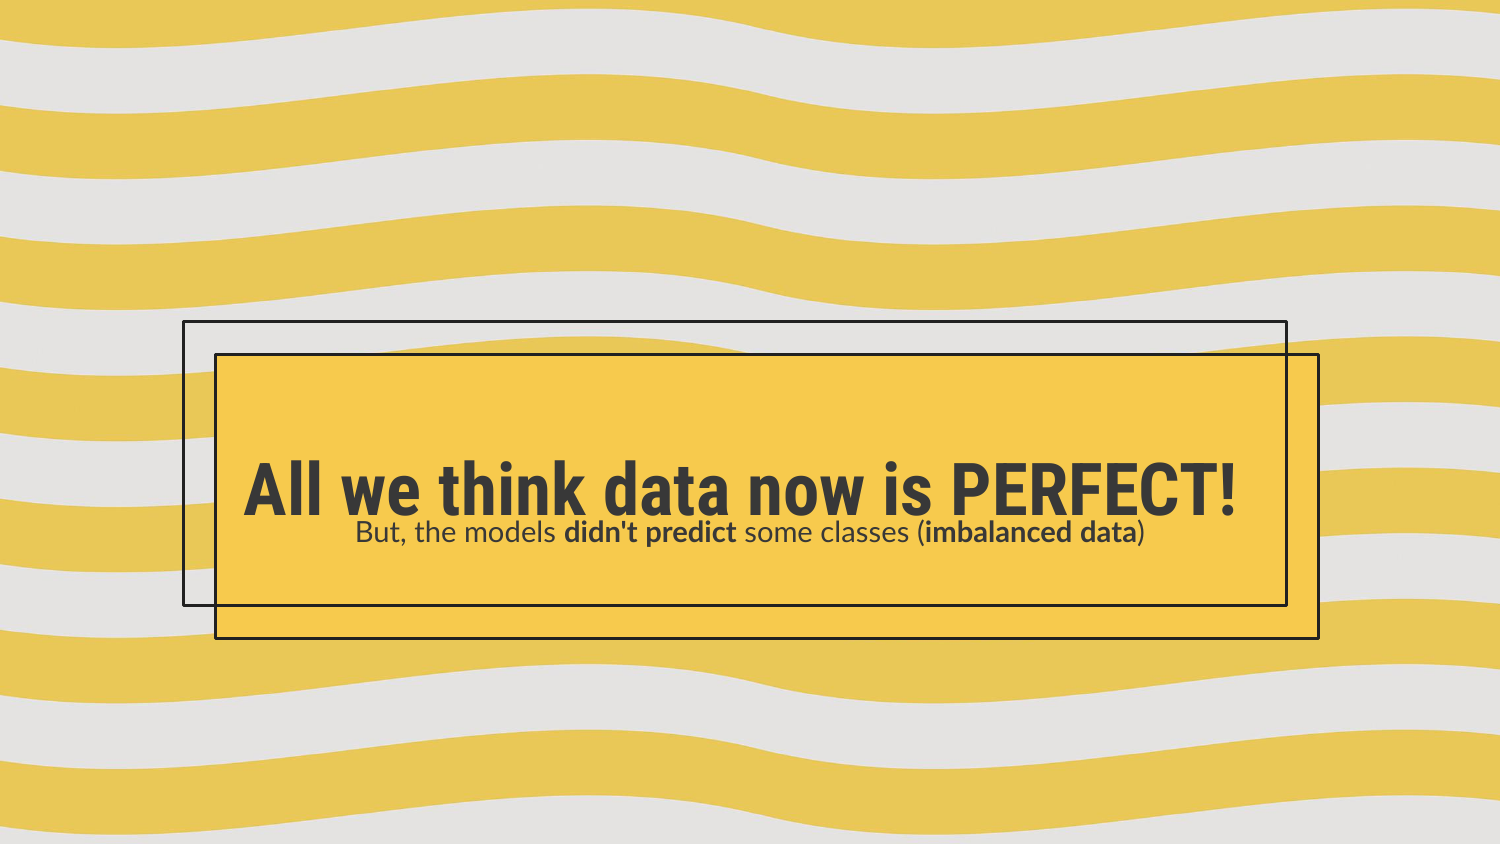

# All we think data now is PERFECT!
But, the models didn't predict some classes (imbalanced data)